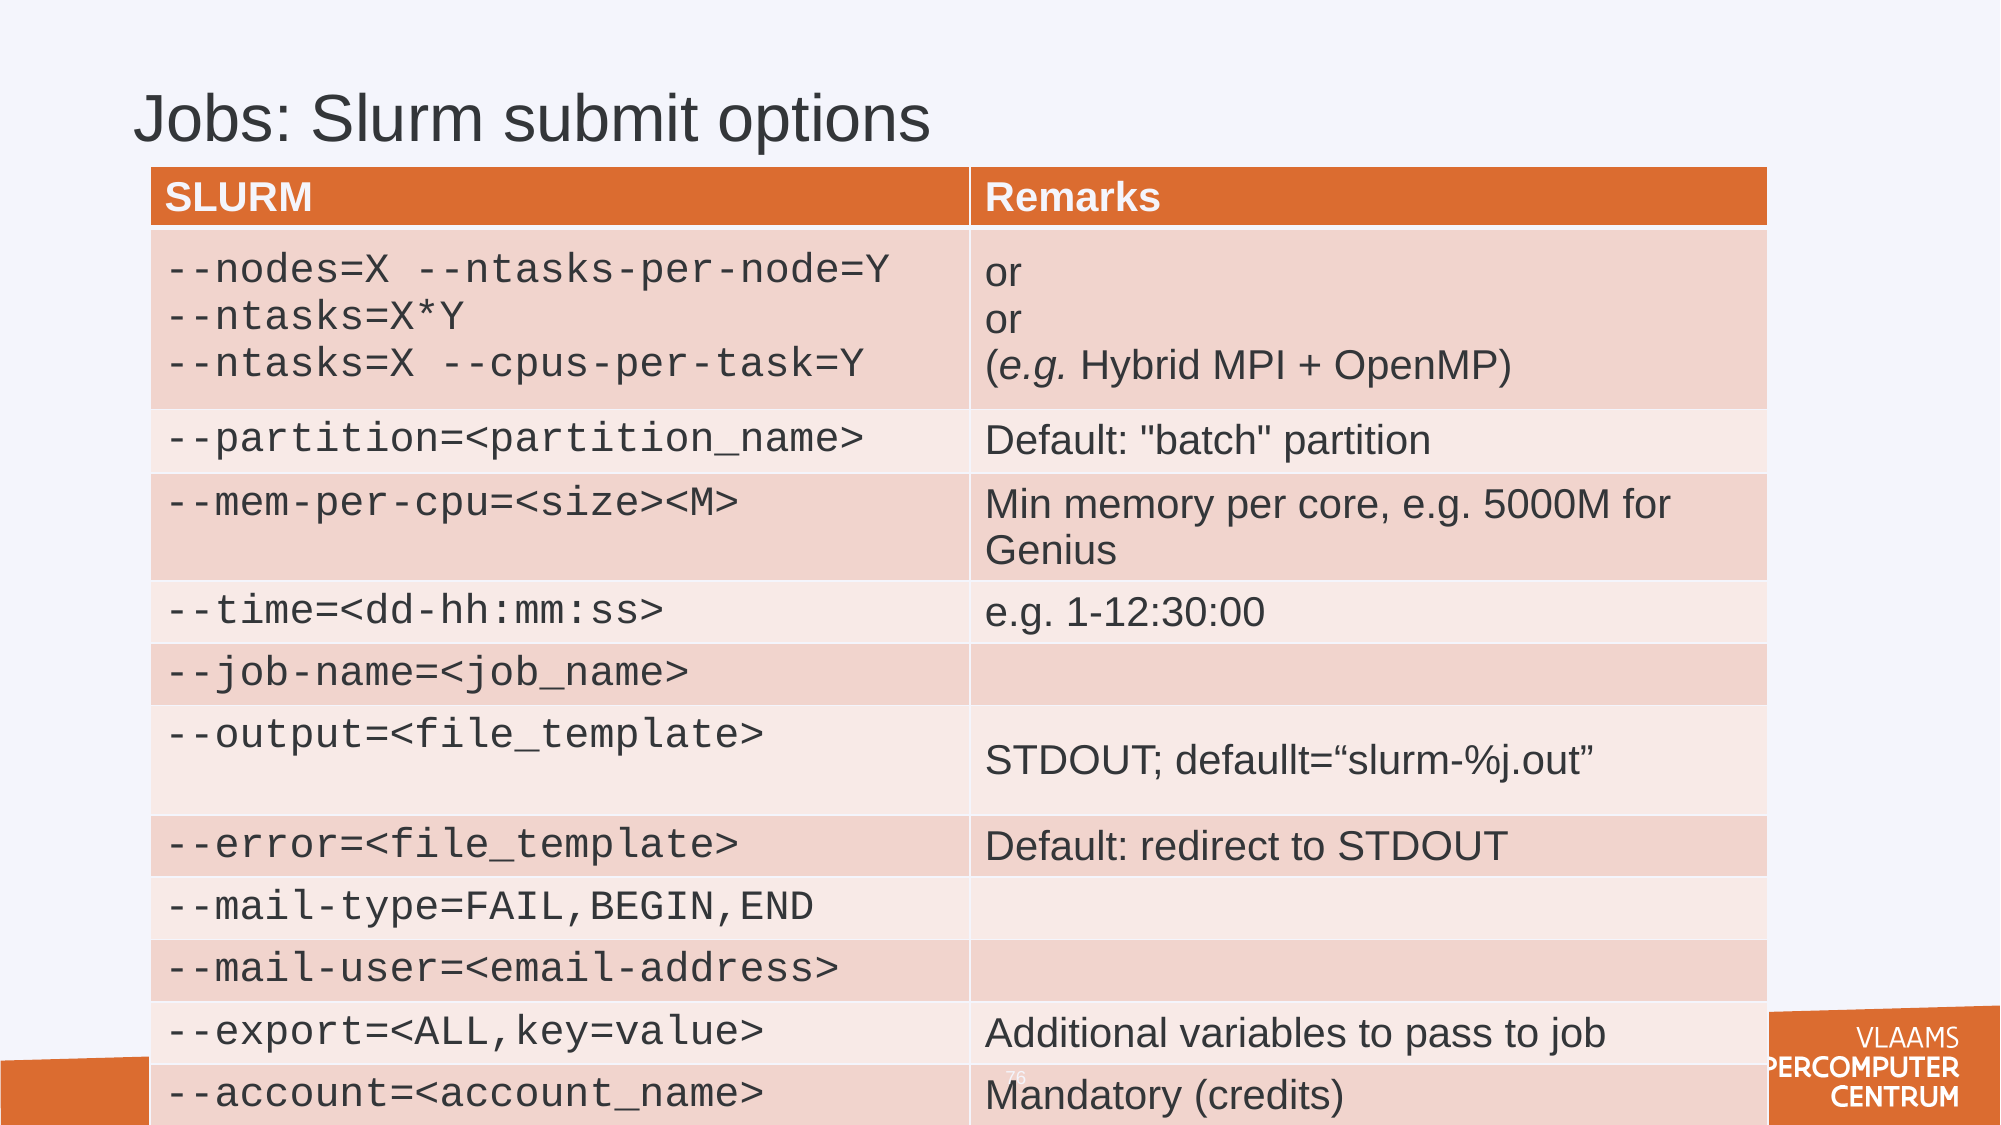

Jobs: Slurm submit options
| SLURM | Remarks |
| --- | --- |
| --nodes=X --ntasks-per-node=Y --ntasks=X\*Y --ntasks=X --cpus-per-task=Y | or or (e.g. Hybrid MPI + OpenMP) |
| --partition=<partition\_name> | Default: "batch" partition |
| --mem-per-cpu=<size><M> | Min memory per core, e.g. 5000M for Genius |
| --time=<dd-hh:mm:ss> | e.g. 1-12:30:00 |
| --job-name=<job\_name> |  |
| --output=<file\_template> | STDOUT; defaullt=“slurm-%j.out” |
| --error=<file\_template> | Default: redirect to STDOUT |
| --mail-type=FAIL,BEGIN,END |  |
| --mail-user=<email-address> |  |
| --export=<ALL,key=value> | Additional variables to pass to job |
| --account=<account\_name> | Mandatory (credits) |
76
76